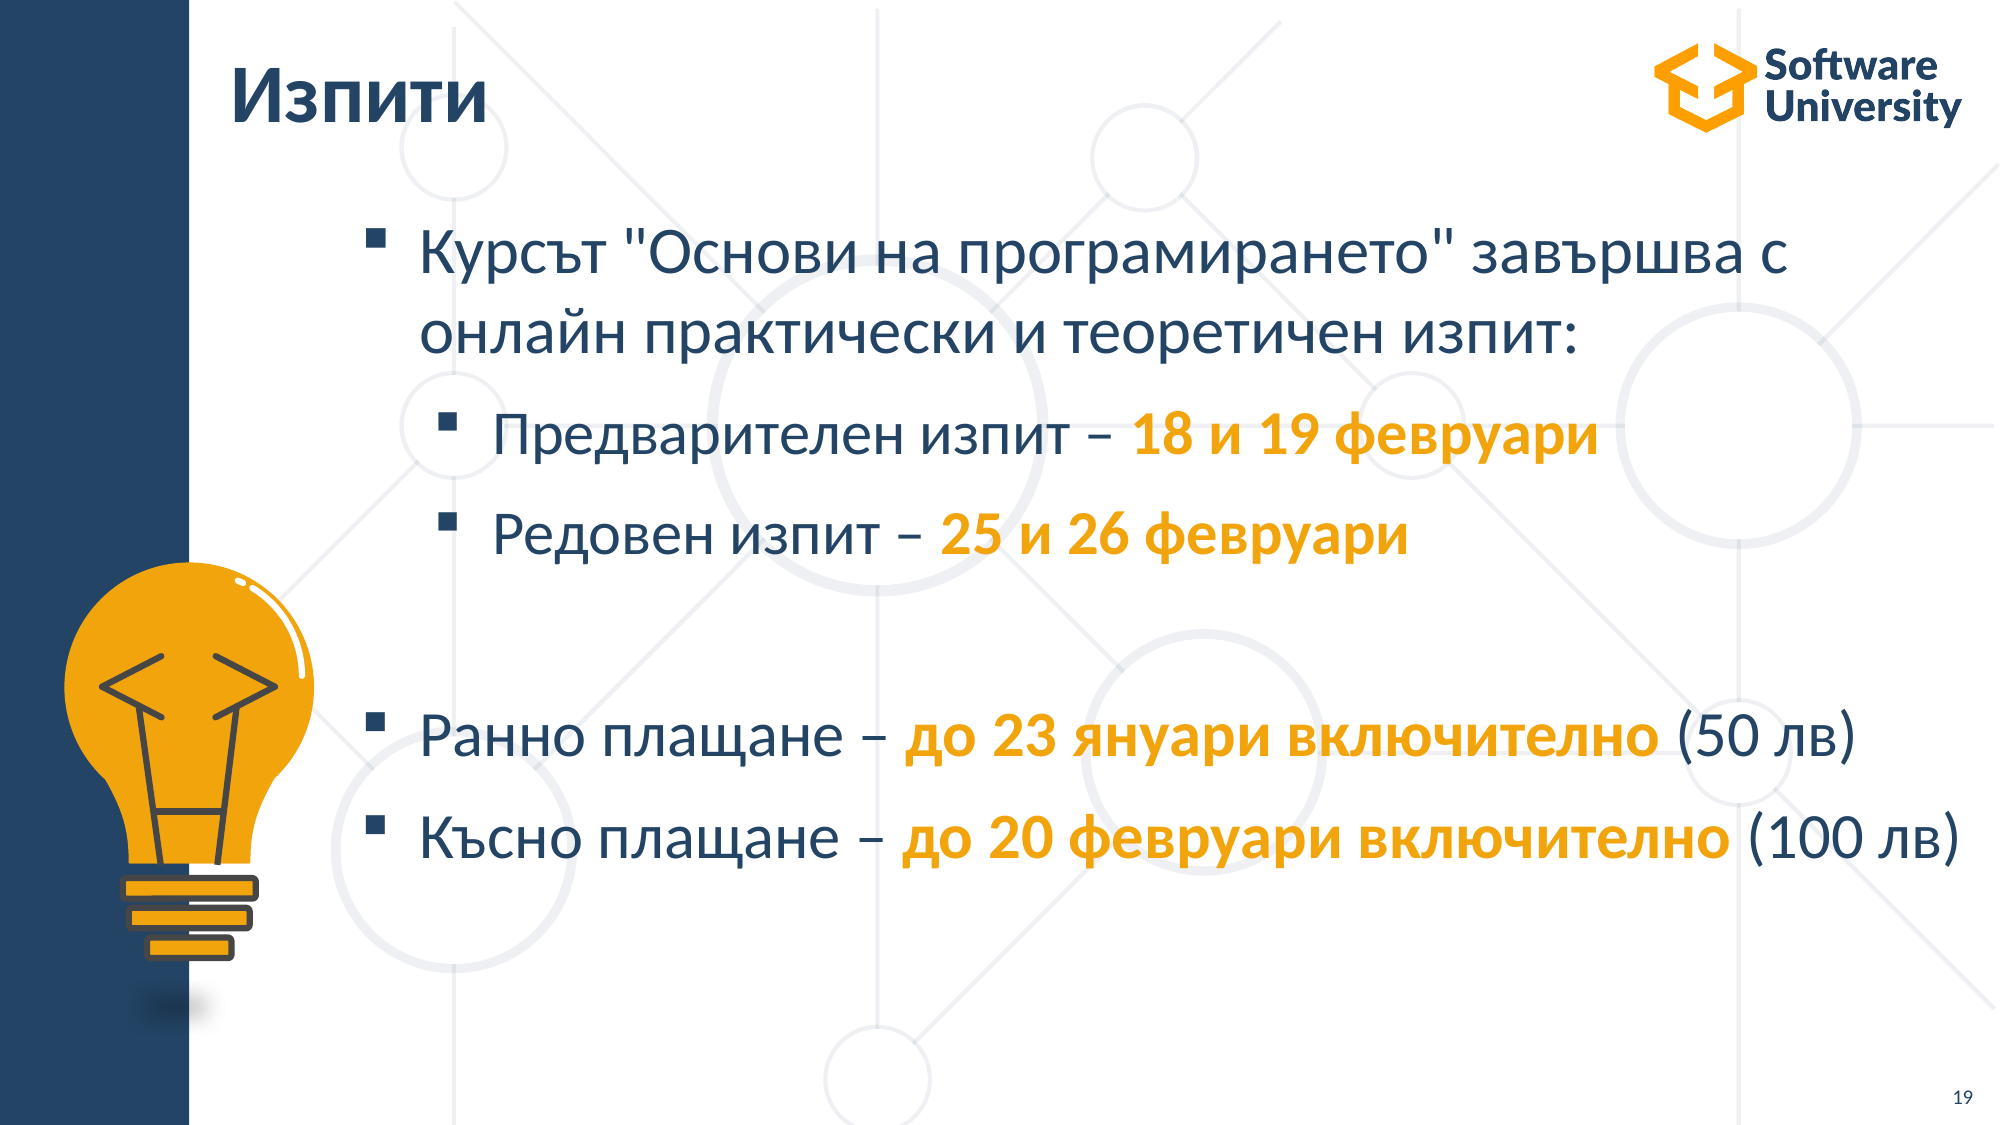

# Изпити
Курсът "Основи на програмирането" завършва с онлайн практически и теоретичен изпит:
Предварителен изпит – 18 и 19 февруари
Редовен изпит – 25 и 26 февруари

Ранно плащане – до 23 януари включително (50 лв)
Късно плащане – до 20 февруари включително (100 лв)

19